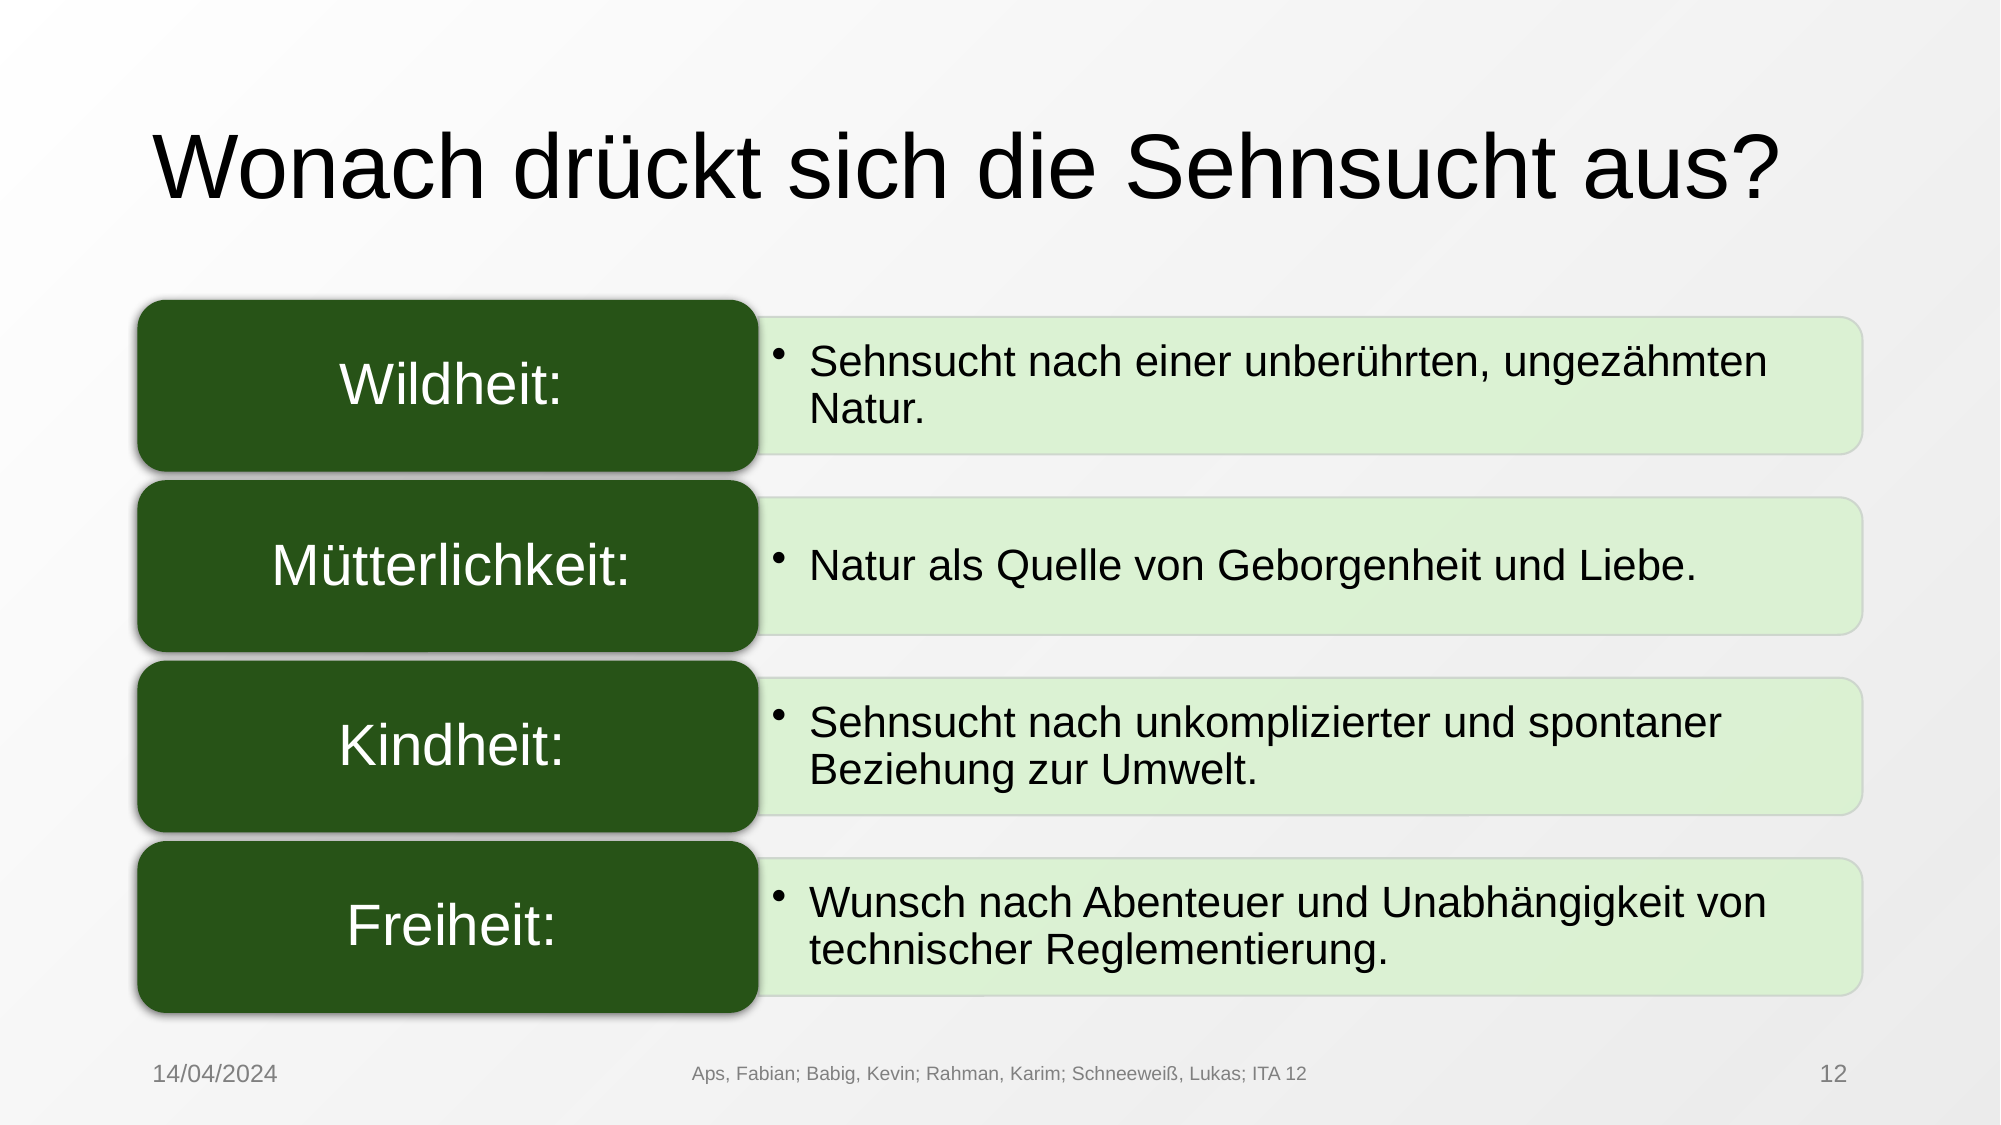

# Wonach drückt sich die Sehnsucht aus?
Sehnsucht nach einer unberührten, ungezähmten Natur.
Wildheit:
Natur als Quelle von Geborgenheit und Liebe.
Mütterlichkeit:
Sehnsucht nach unkomplizierter und spontaner Beziehung zur Umwelt.
Kindheit:
Wunsch nach Abenteuer und Unabhängigkeit von technischer Reglementierung.
Freiheit:
14/04/2024
Aps, Fabian; Babig, Kevin; Rahman, Karim; Schneeweiß, Lukas; ITA 12
12